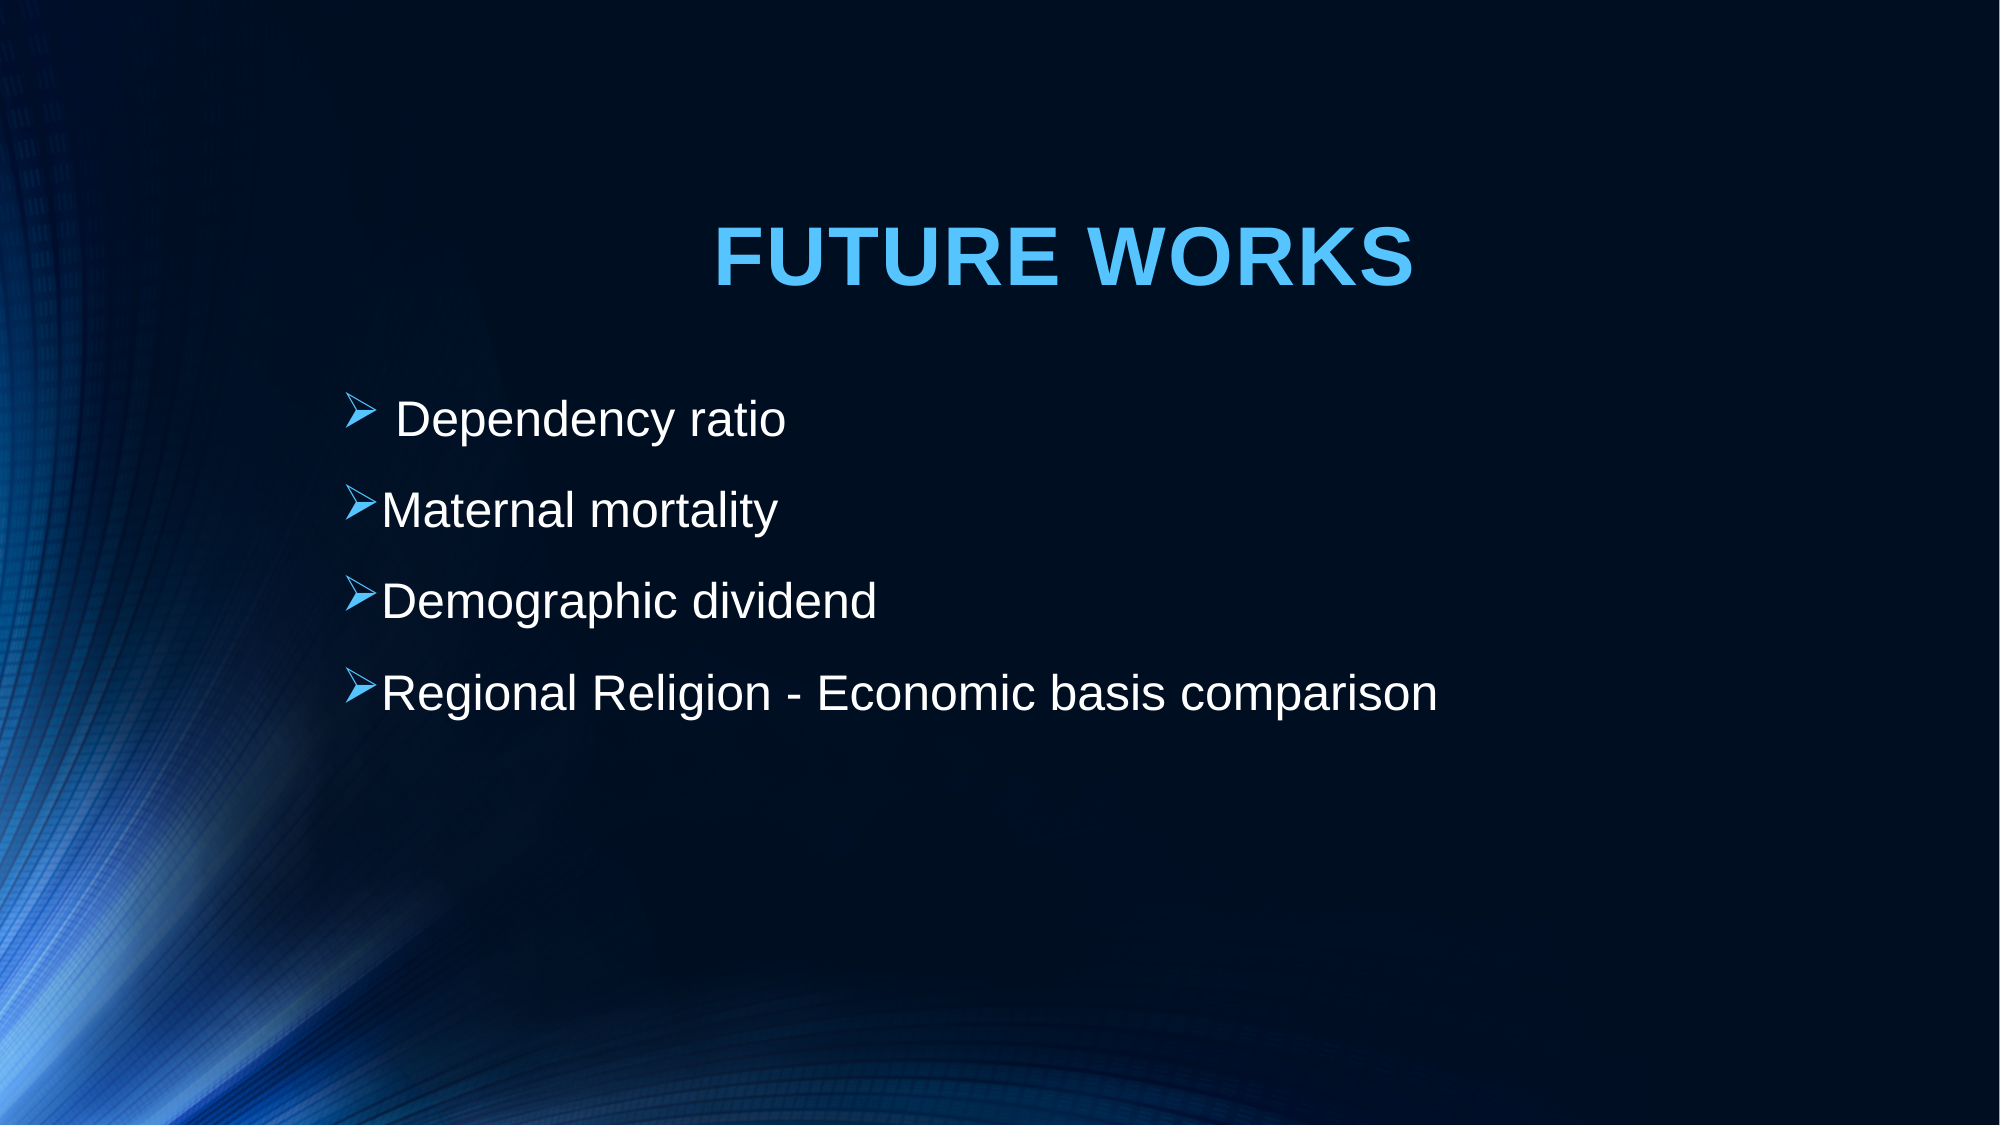

# FUTURE WORKS
 Dependency ratio
Maternal mortality
Demographic dividend
Regional Religion - Economic basis comparison